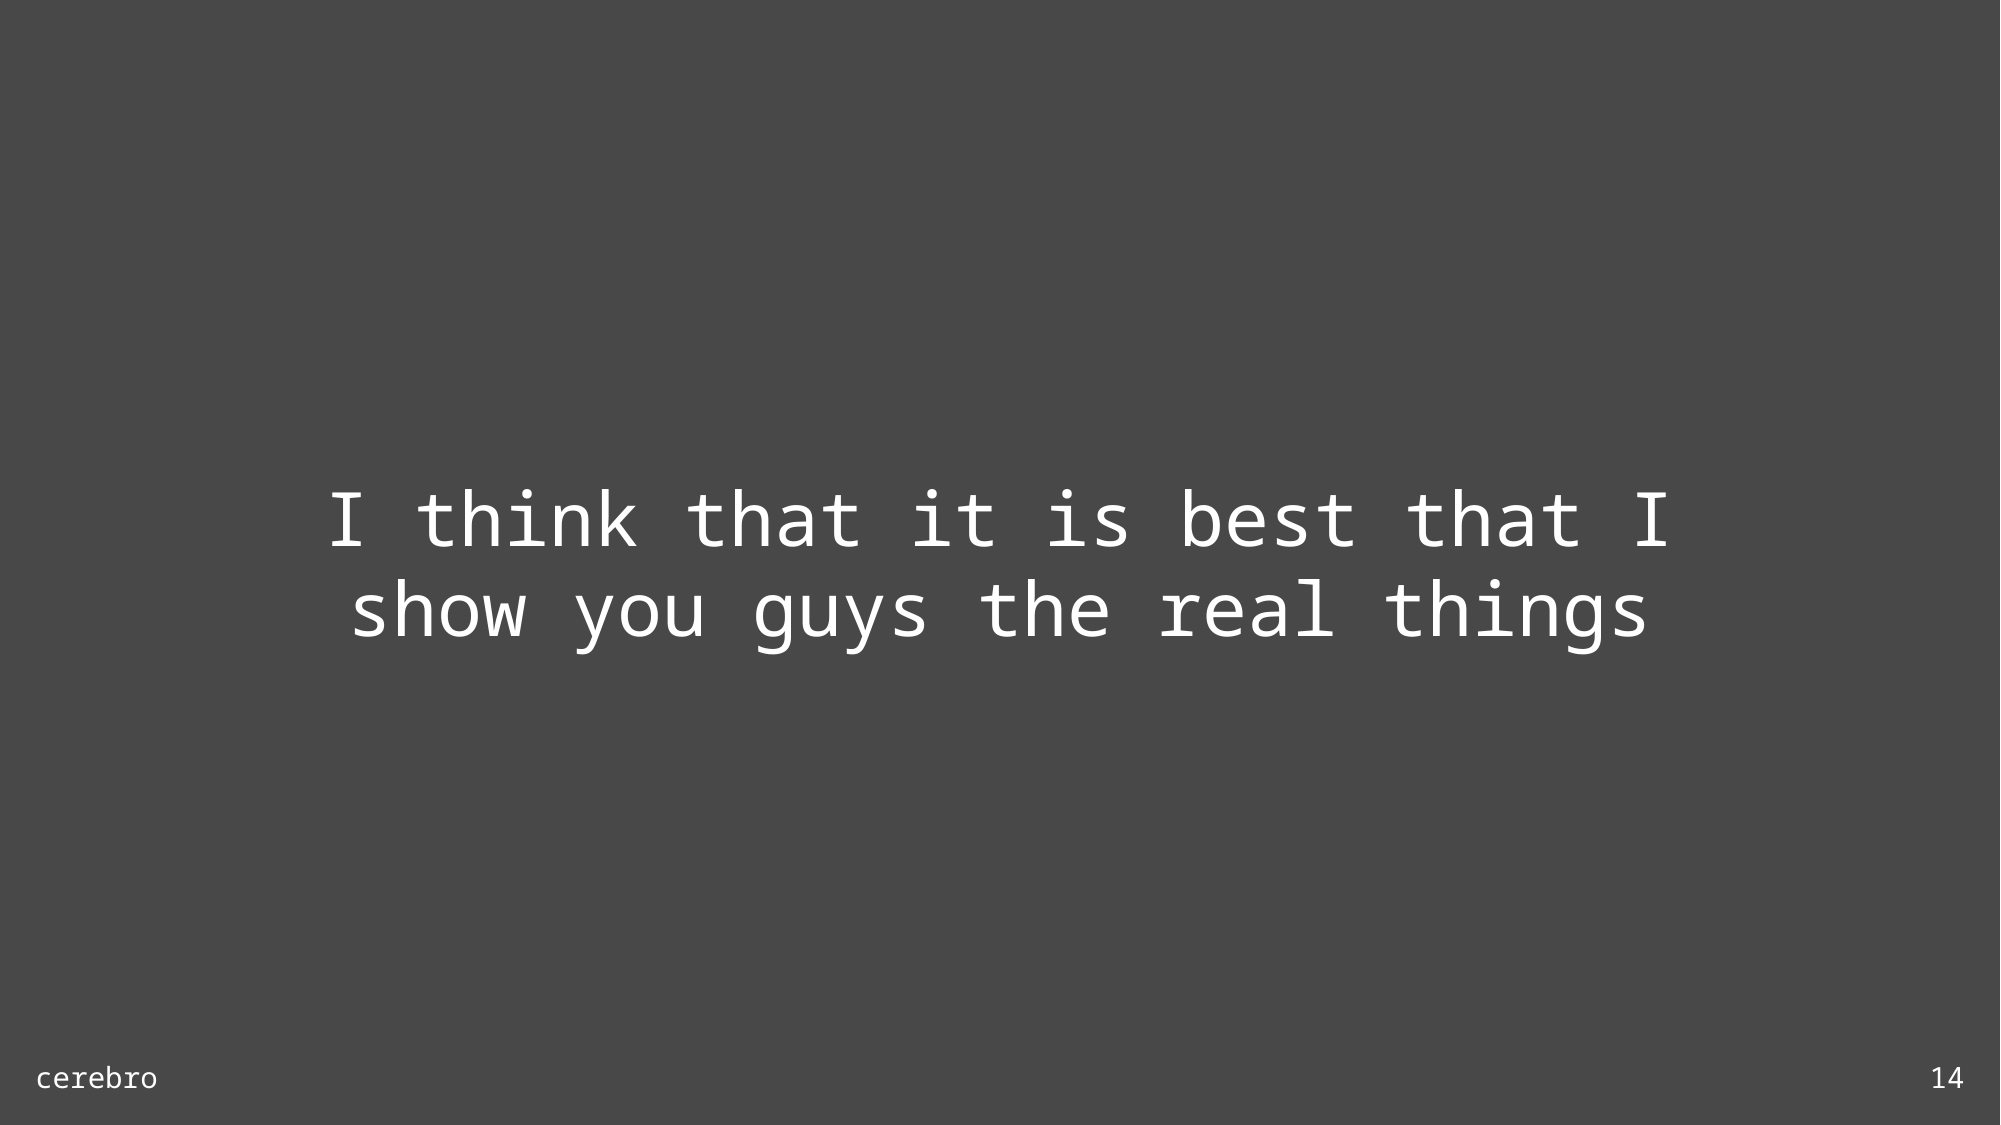

I think that it is best that I show you guys the real things
cerebro
14